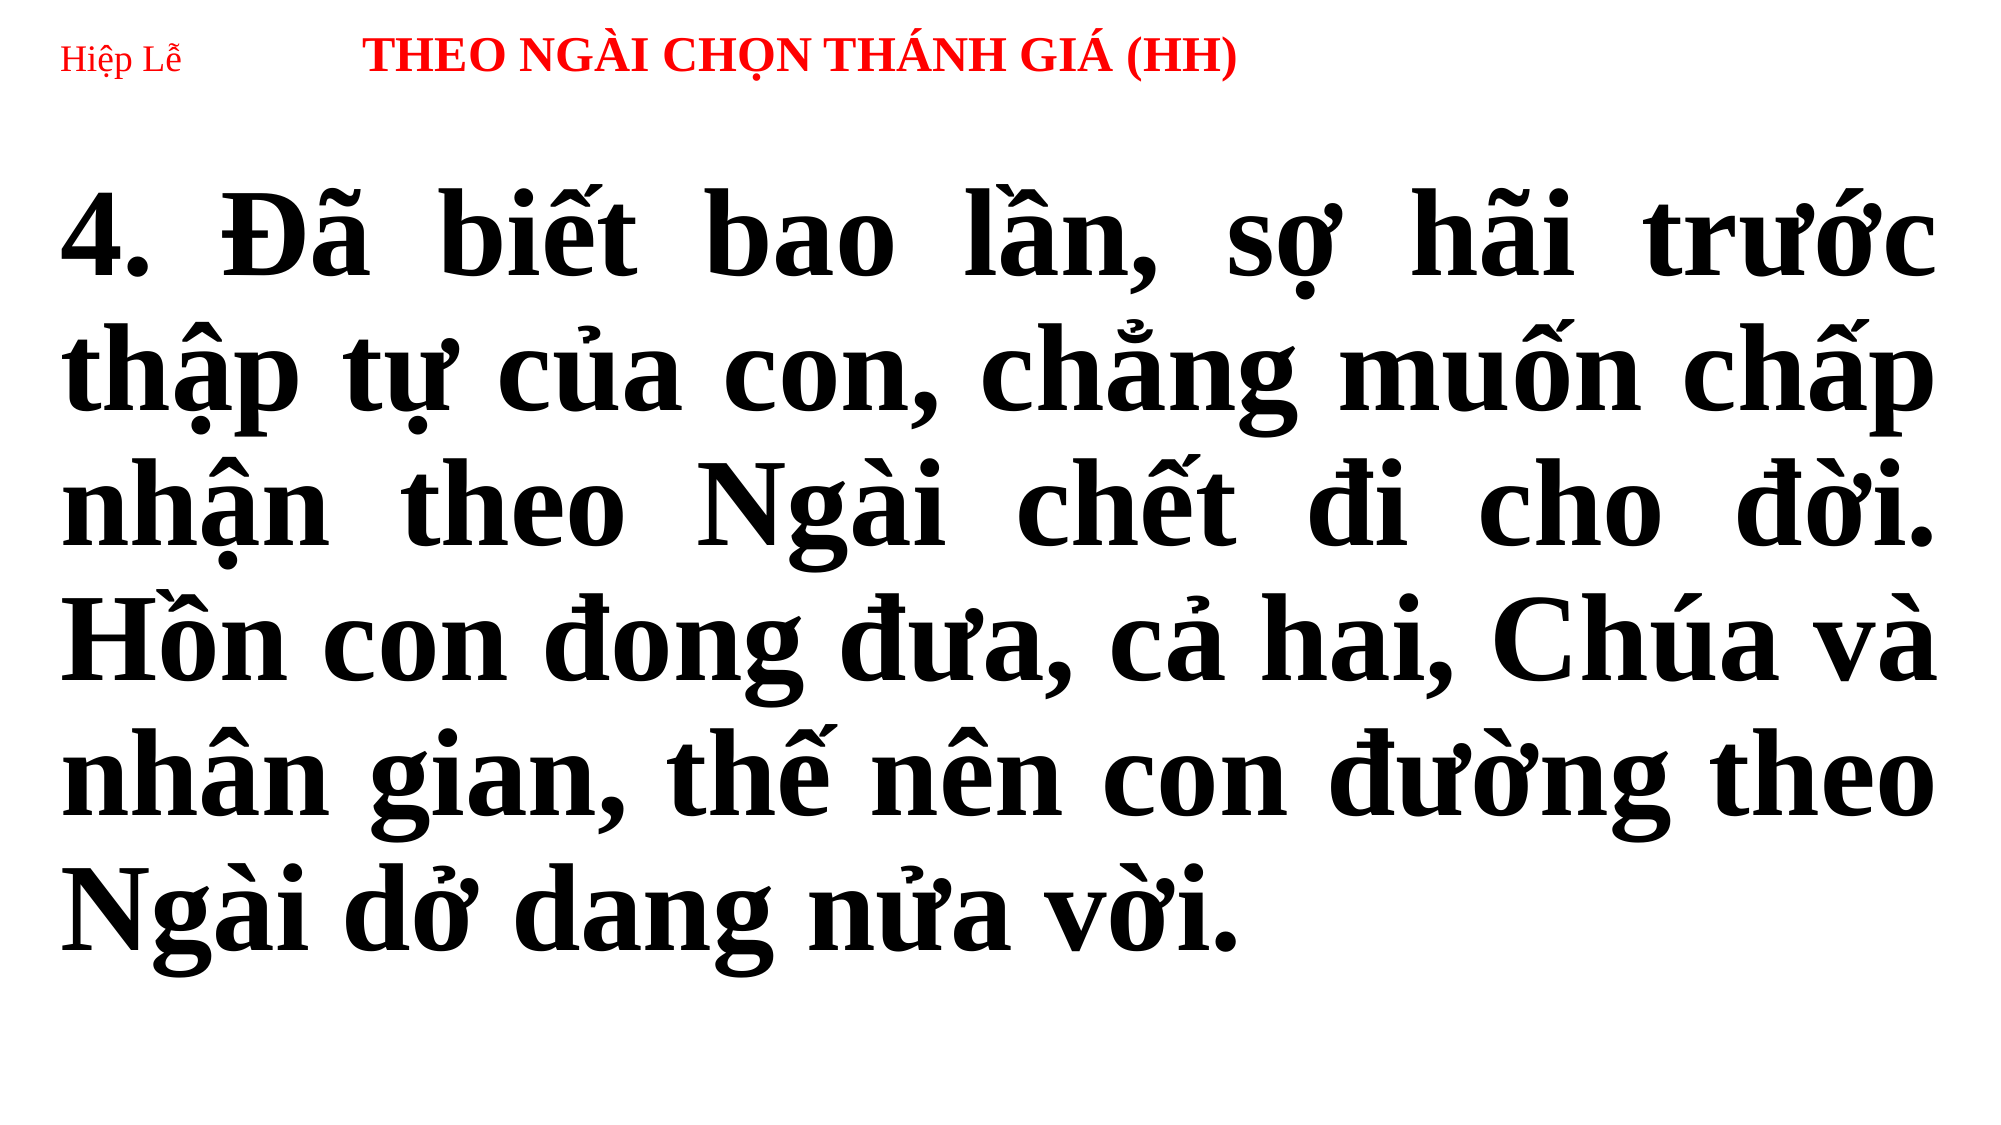

# Hiệp Lễ                   THEO NGÀI CHỌN THÁNH GIÁ (HH)
4. Đã biết bao lần, sợ hãi trước thập tự của con, chẳng muốn chấp nhận theo Ngài chết đi cho đời. Hồn con đong đưa, cả hai, Chúa và nhân gian, thế nên con đường theo Ngài dở dang nửa vời.